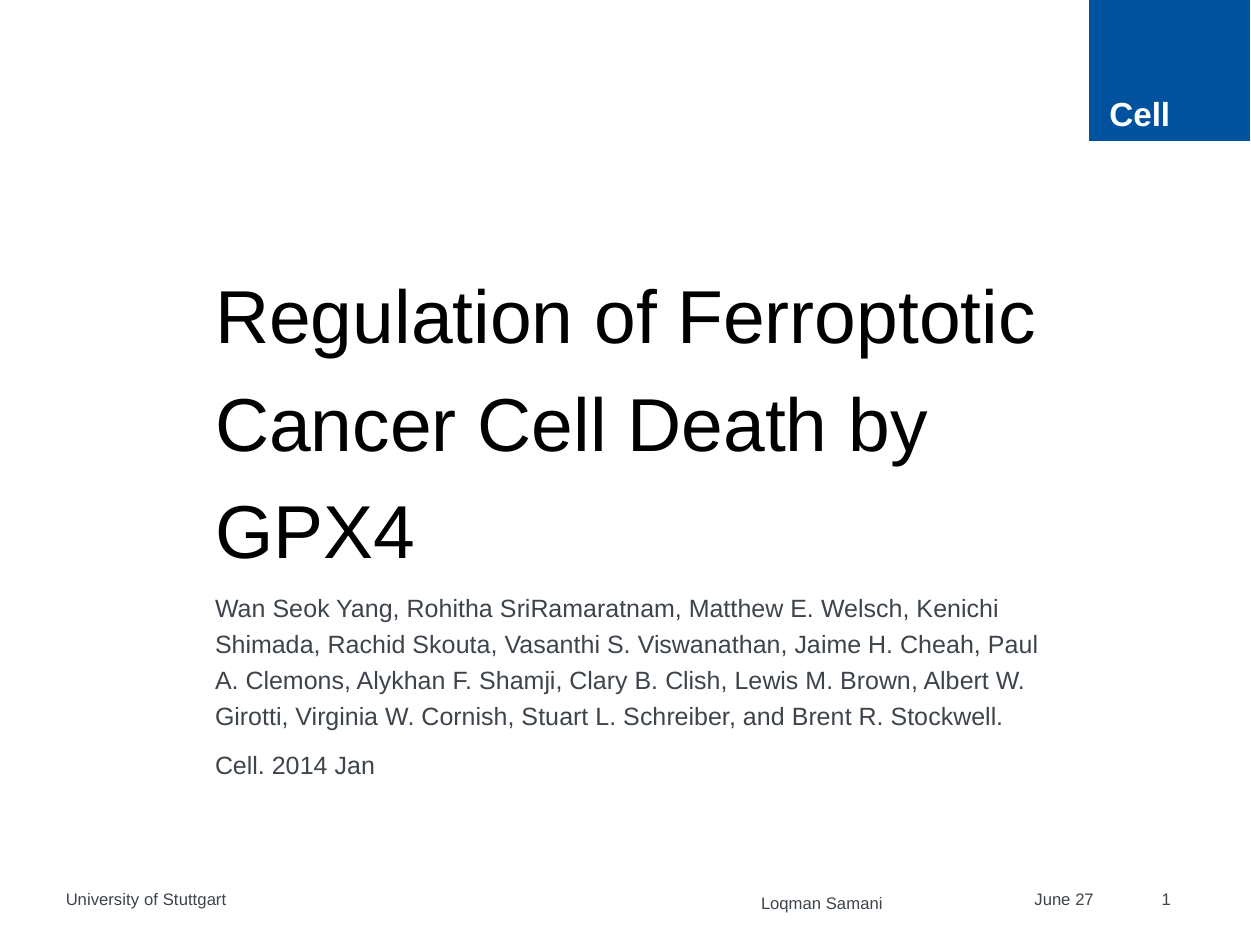

Cell
Regulation of Ferroptotic Cancer Cell Death by GPX4
Wan Seok Yang, Rohitha SriRamaratnam, Matthew E. Welsch, Kenichi Shimada, Rachid Skouta, Vasanthi S. Viswanathan, Jaime H. Cheah, Paul A. Clemons, Alykhan F. Shamji, Clary B. Clish, Lewis M. Brown, Albert W. Girotti, Virginia W. Cornish, Stuart L. Schreiber, and Brent R. Stockwell.
Cell. 2014 Jan

University of Stuttgart
Loqman Samani
June 27
1